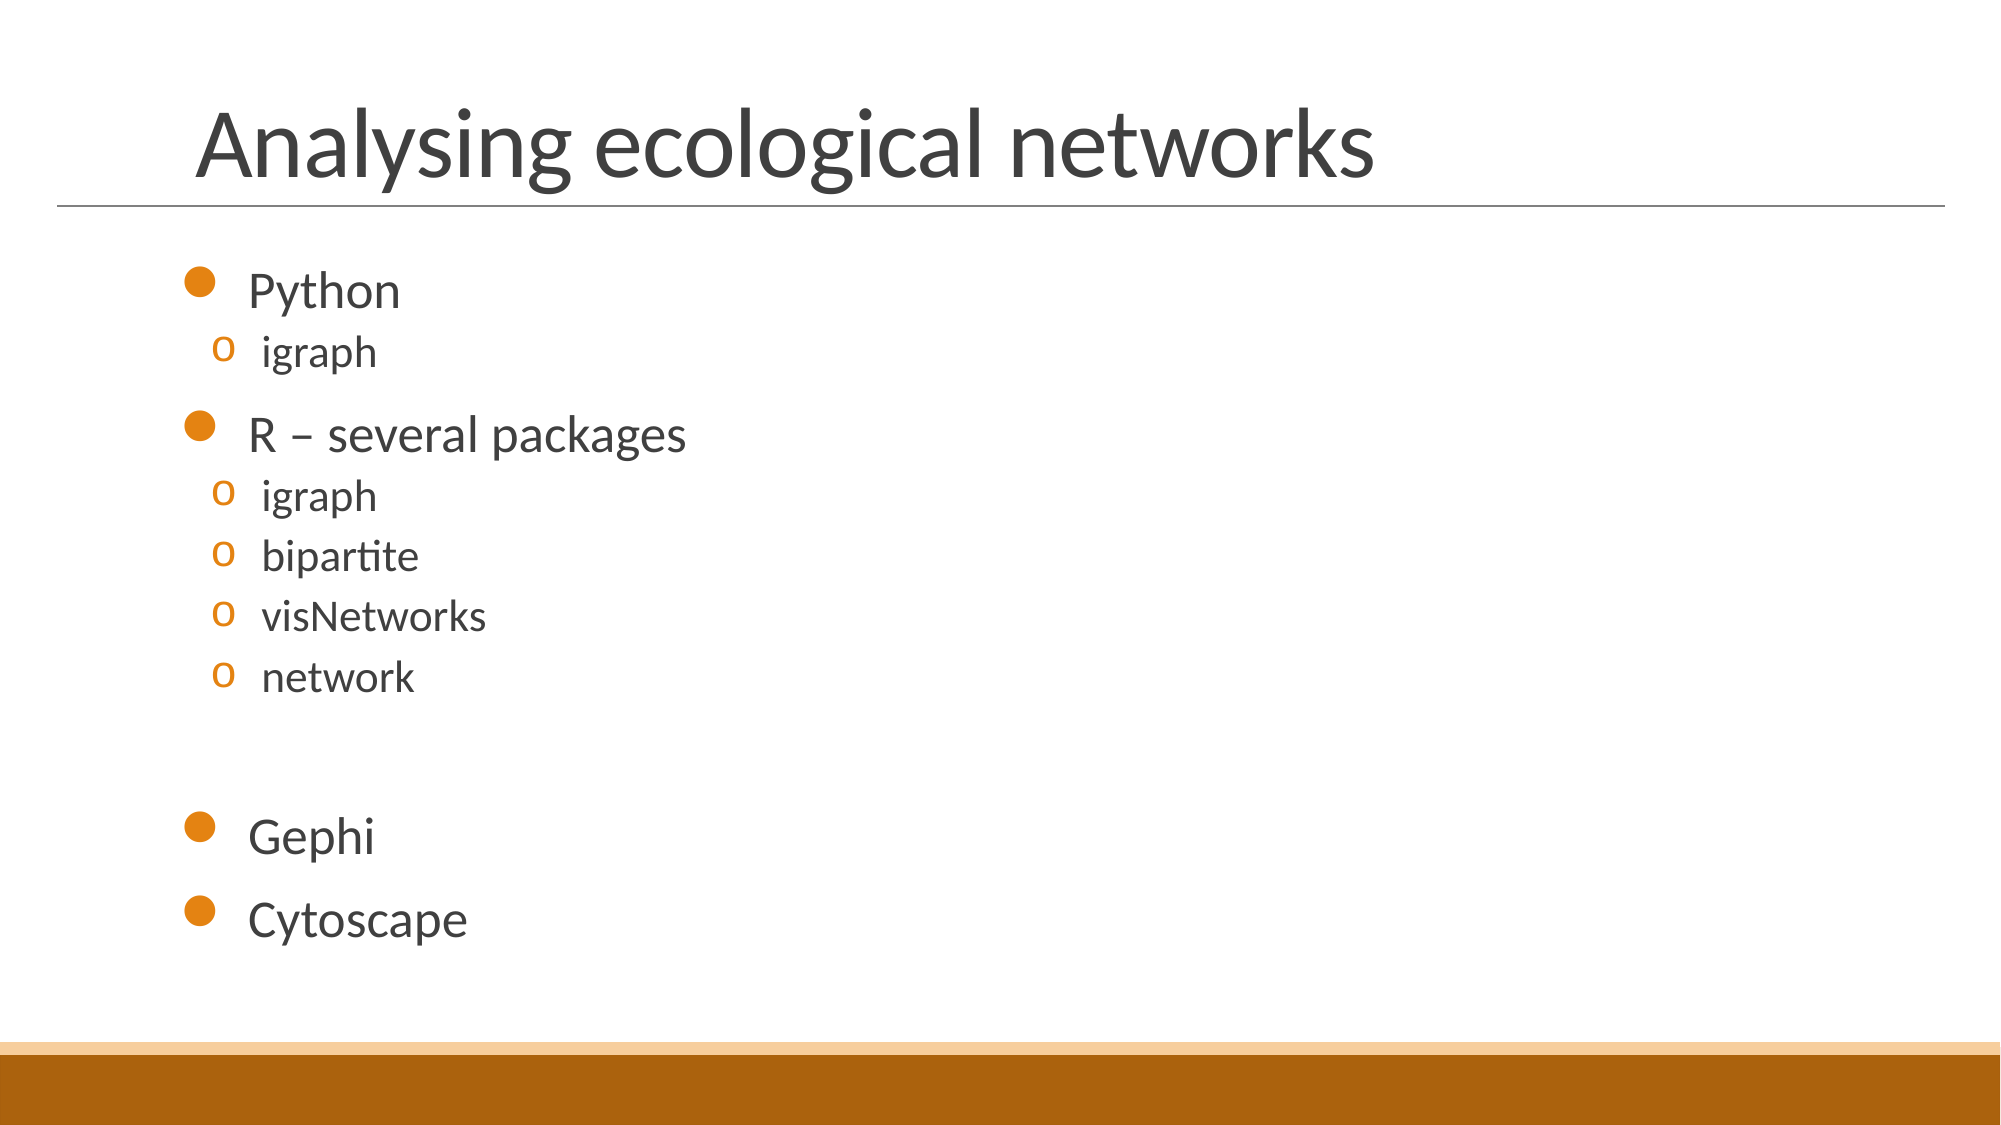

# Analysing ecological networks
Python
igraph
R – several packages
igraph
bipartite
visNetworks
network

Gephi
Cytoscape

35